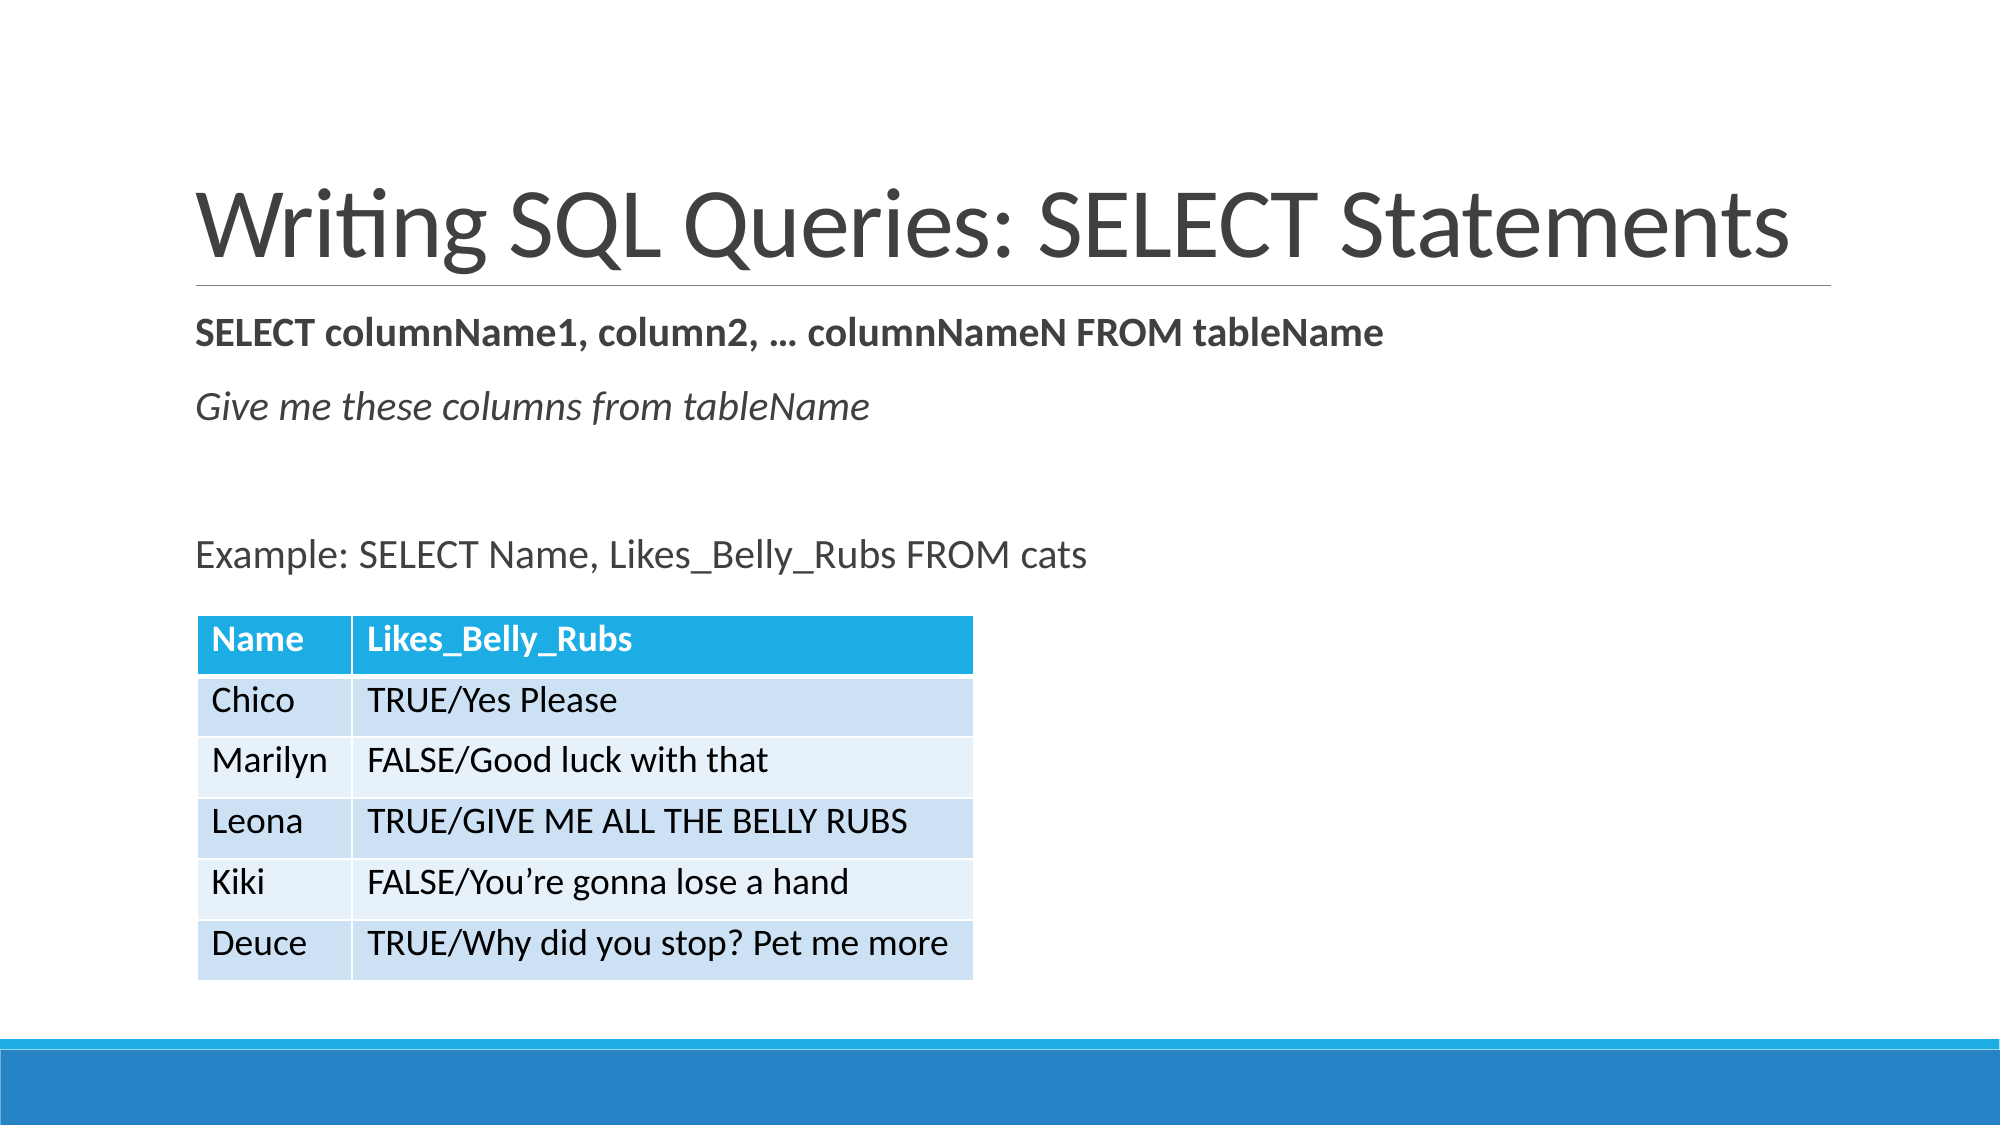

# Writing SQL Queries: SELECT Statements
SELECT columnName1, column2, … columnNameN FROM tableName
Give me these columns from tableName

Example: SELECT Name, Likes_Belly_Rubs FROM cats
| Name | Likes\_Belly\_Rubs |
| --- | --- |
| Chico | TRUE/Yes Please |
| Marilyn | FALSE/Good luck with that |
| Leona | TRUE/GIVE ME ALL THE BELLY RUBS |
| Kiki | FALSE/You’re gonna lose a hand |
| Deuce | TRUE/Why did you stop? Pet me more |